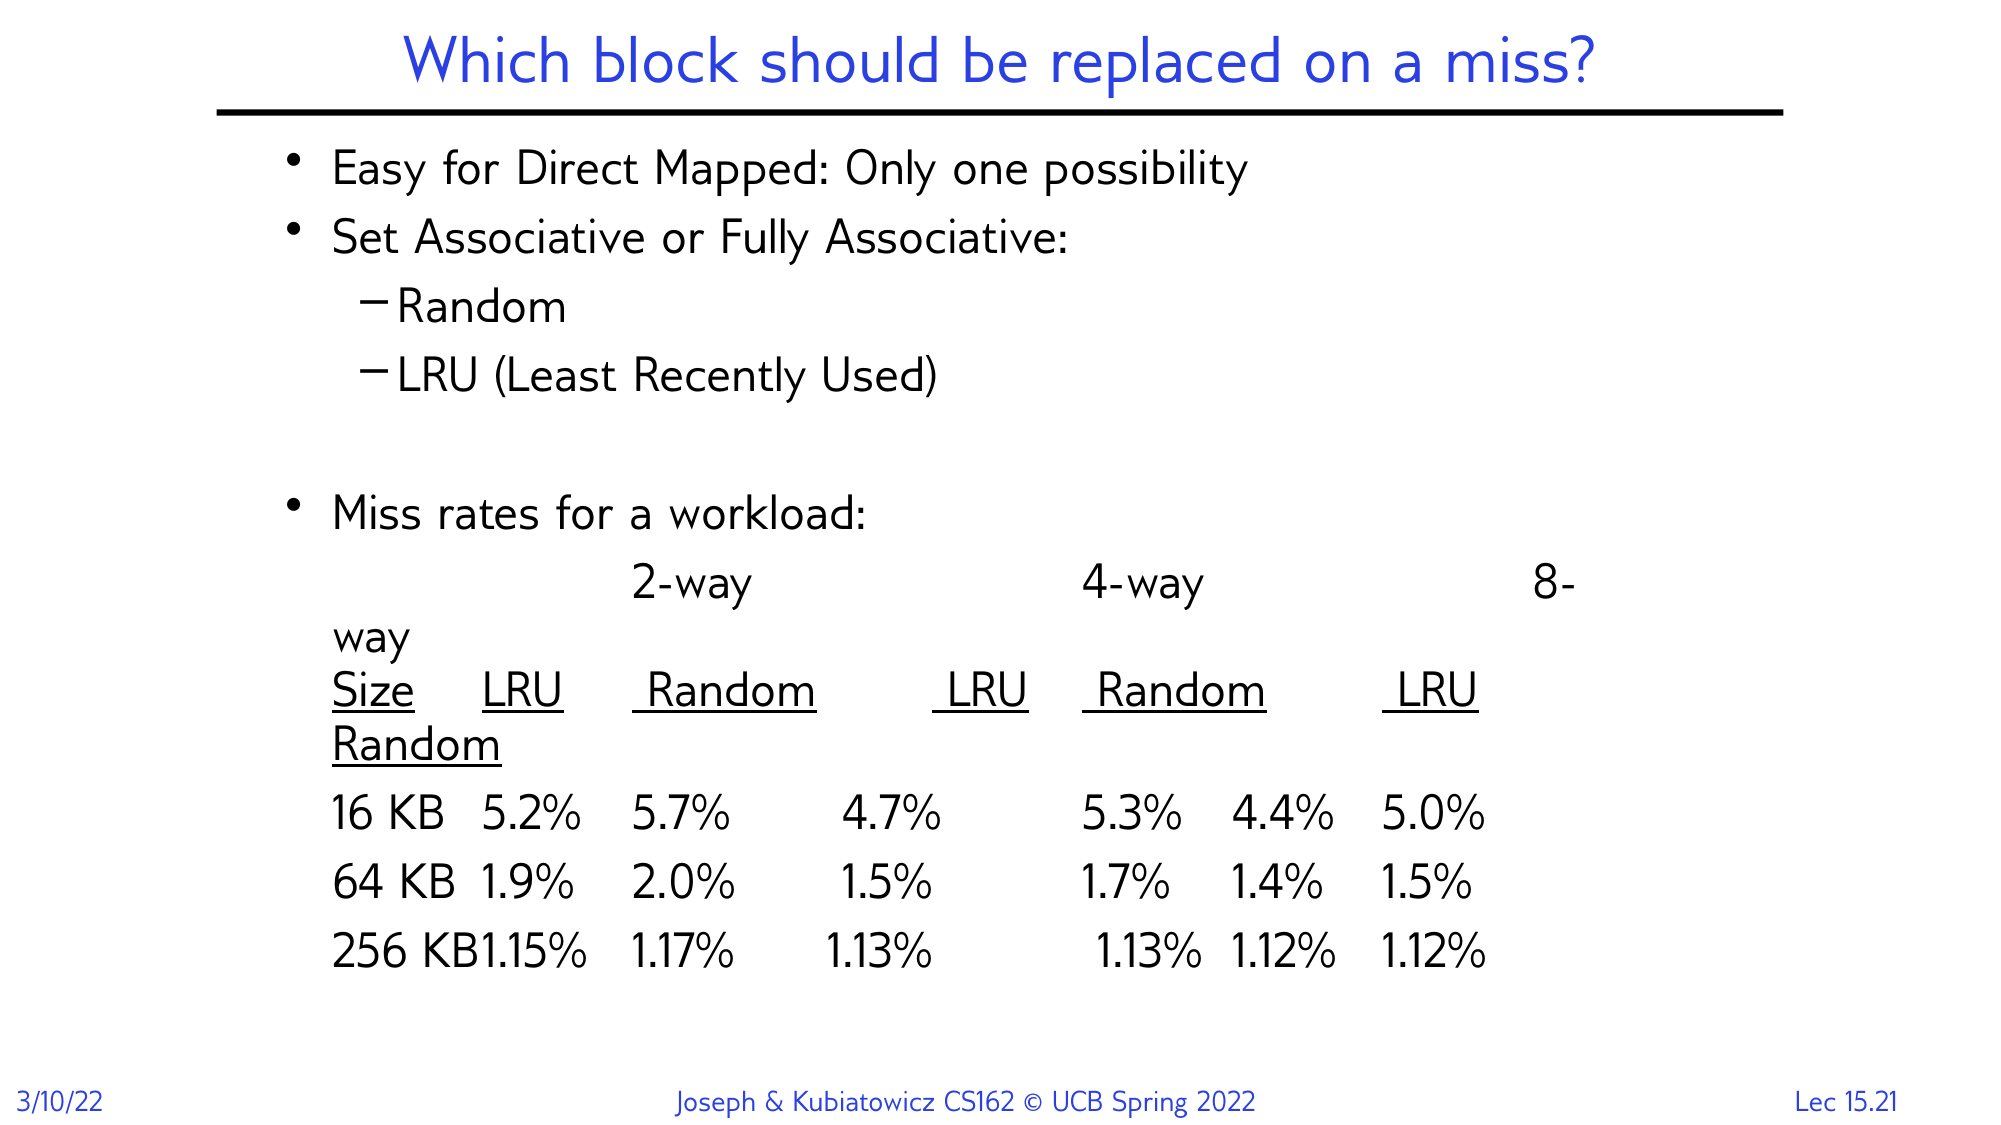

# Which block should be replaced on a miss?
Easy for Direct Mapped: Only one possibility
Set Associative or Fully Associative:
Random
LRU (Least Recently Used)

Miss rates for a workload:
	                    2-way              	4-way                 	8-way
Size	LRU	 Random	 LRU	 Random	 LRU	 Random
	16 KB	5.2%	5.7%	    4.7%	5.3%	4.4%	5.0%
	64 KB	1.9%	2.0%	    1.5%	1.7%	1.4%	1.5%
	256 KB	1.15%	1.17%	   1.13%	 1.13%	1.12%	1.12%